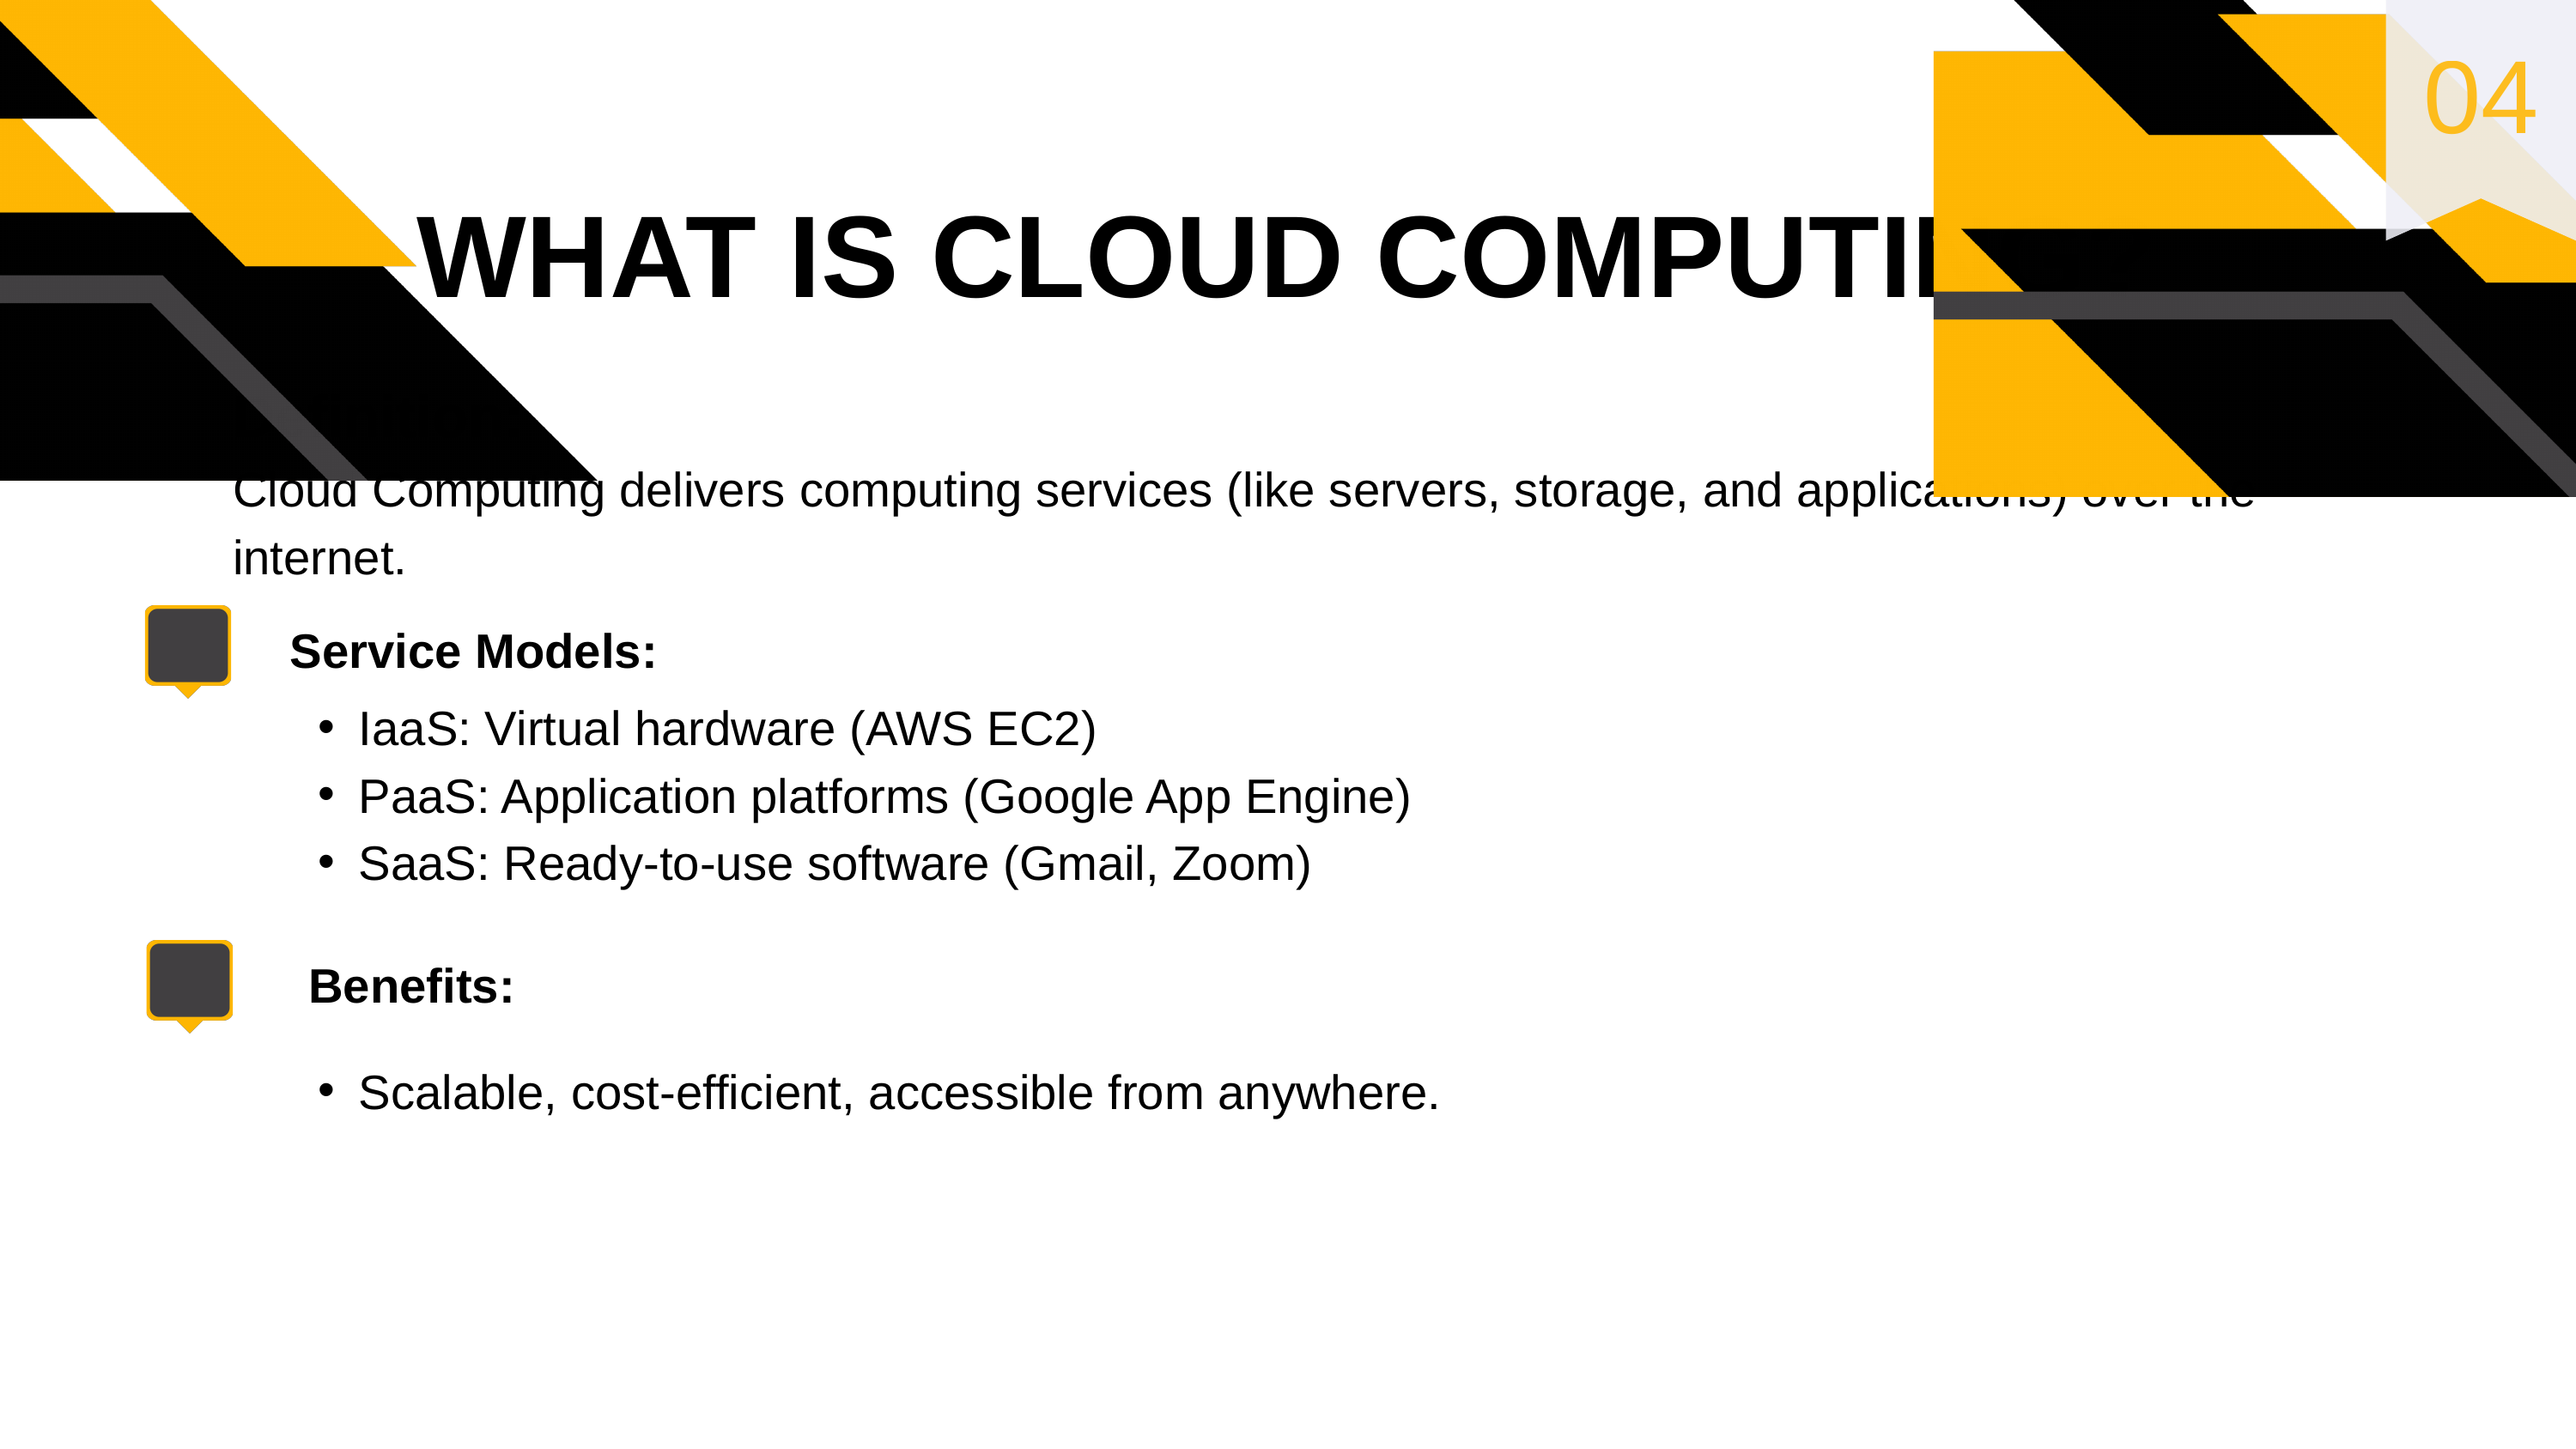

04

WHAT IS CLOUD COMPUTING?
Definition:
Cloud Computing delivers computing services (like servers, storage, and applications) over the internet.

Service Models:
IaaS: Virtual hardware (AWS EC2)
PaaS: Application platforms (Google App Engine)
SaaS: Ready-to-use software (Gmail, Zoom)

Benefits:
Scalable, cost-efficient, accessible from anywhere.